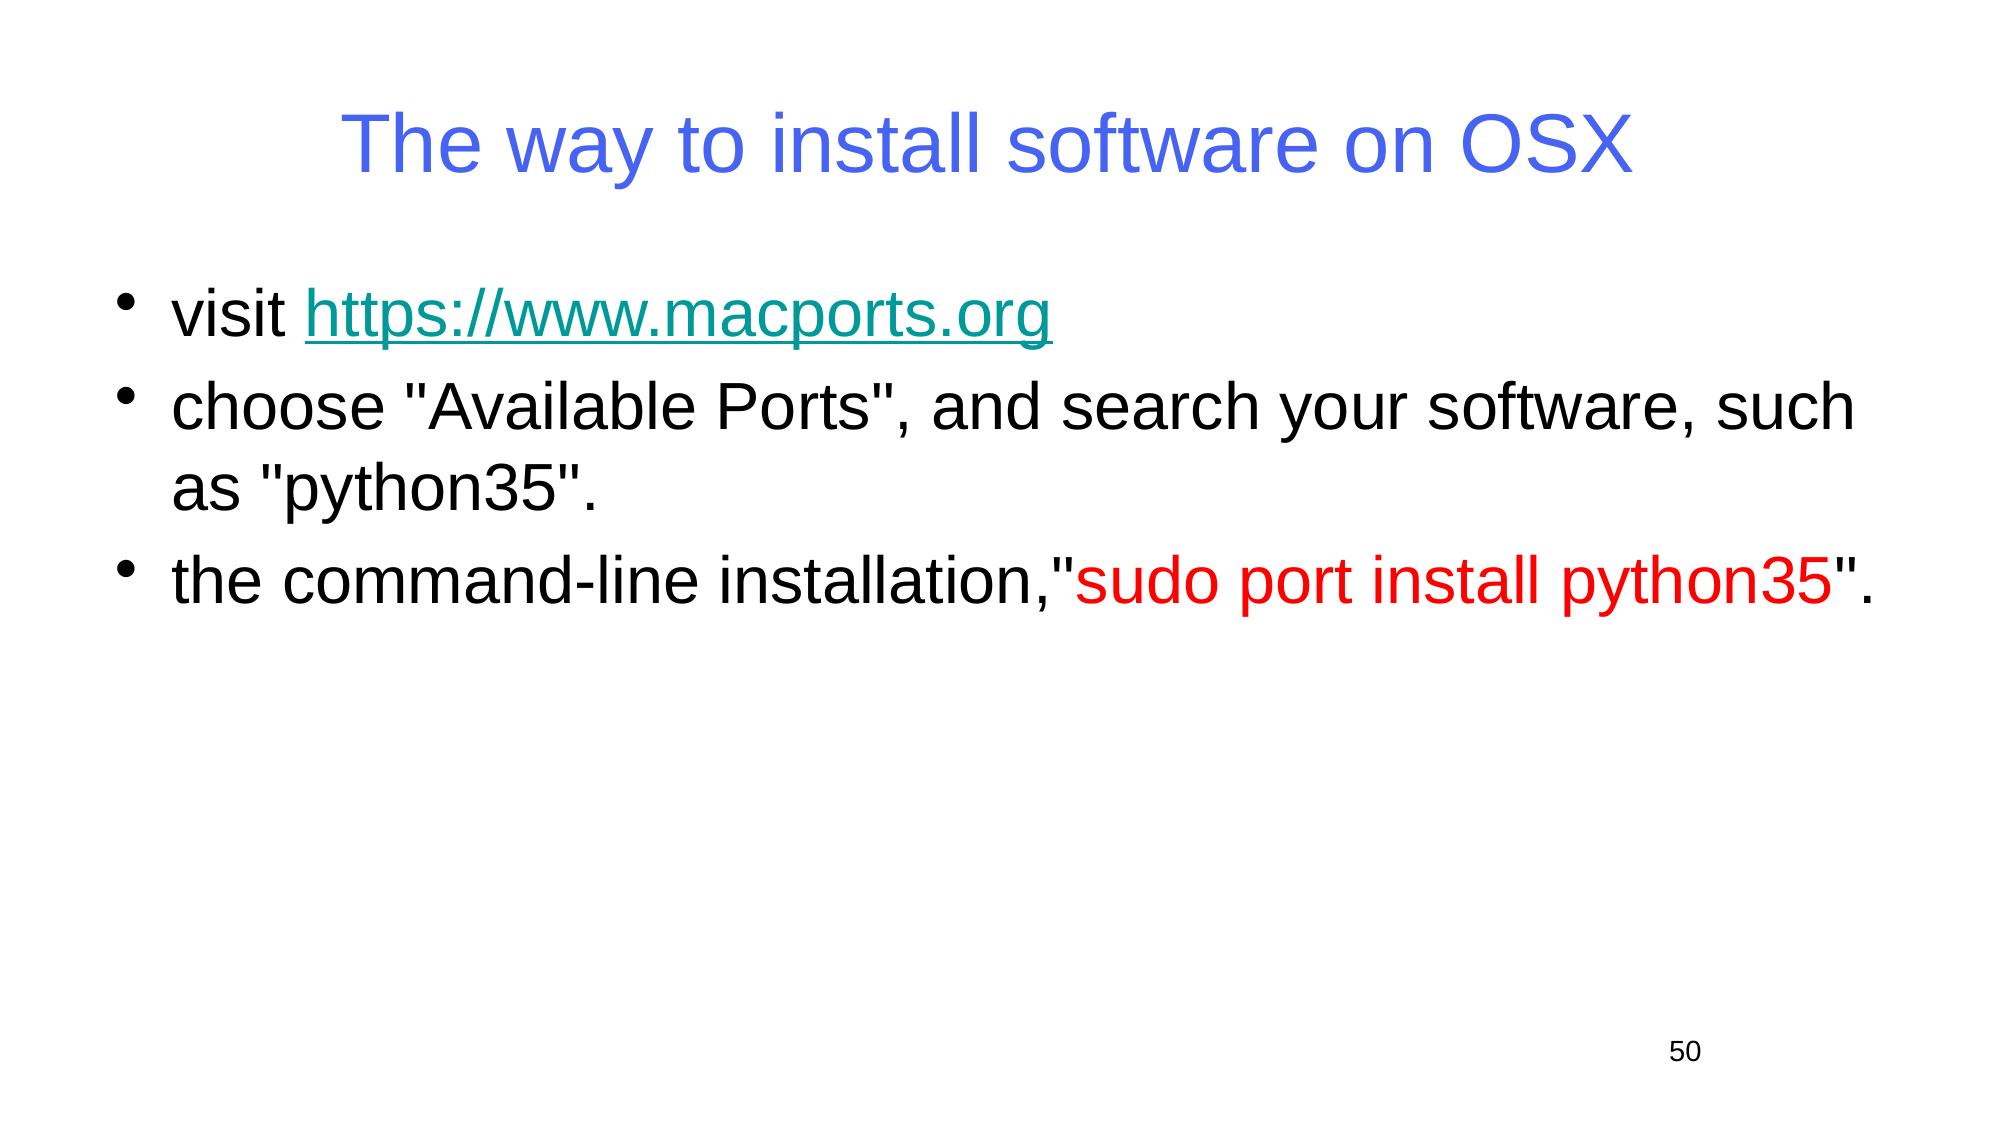

# The way to install software on OSX
visit https://www.macports.org
choose "Available Ports", and search your software, such as "python35".
the command-line installation,"sudo port install python35".
50